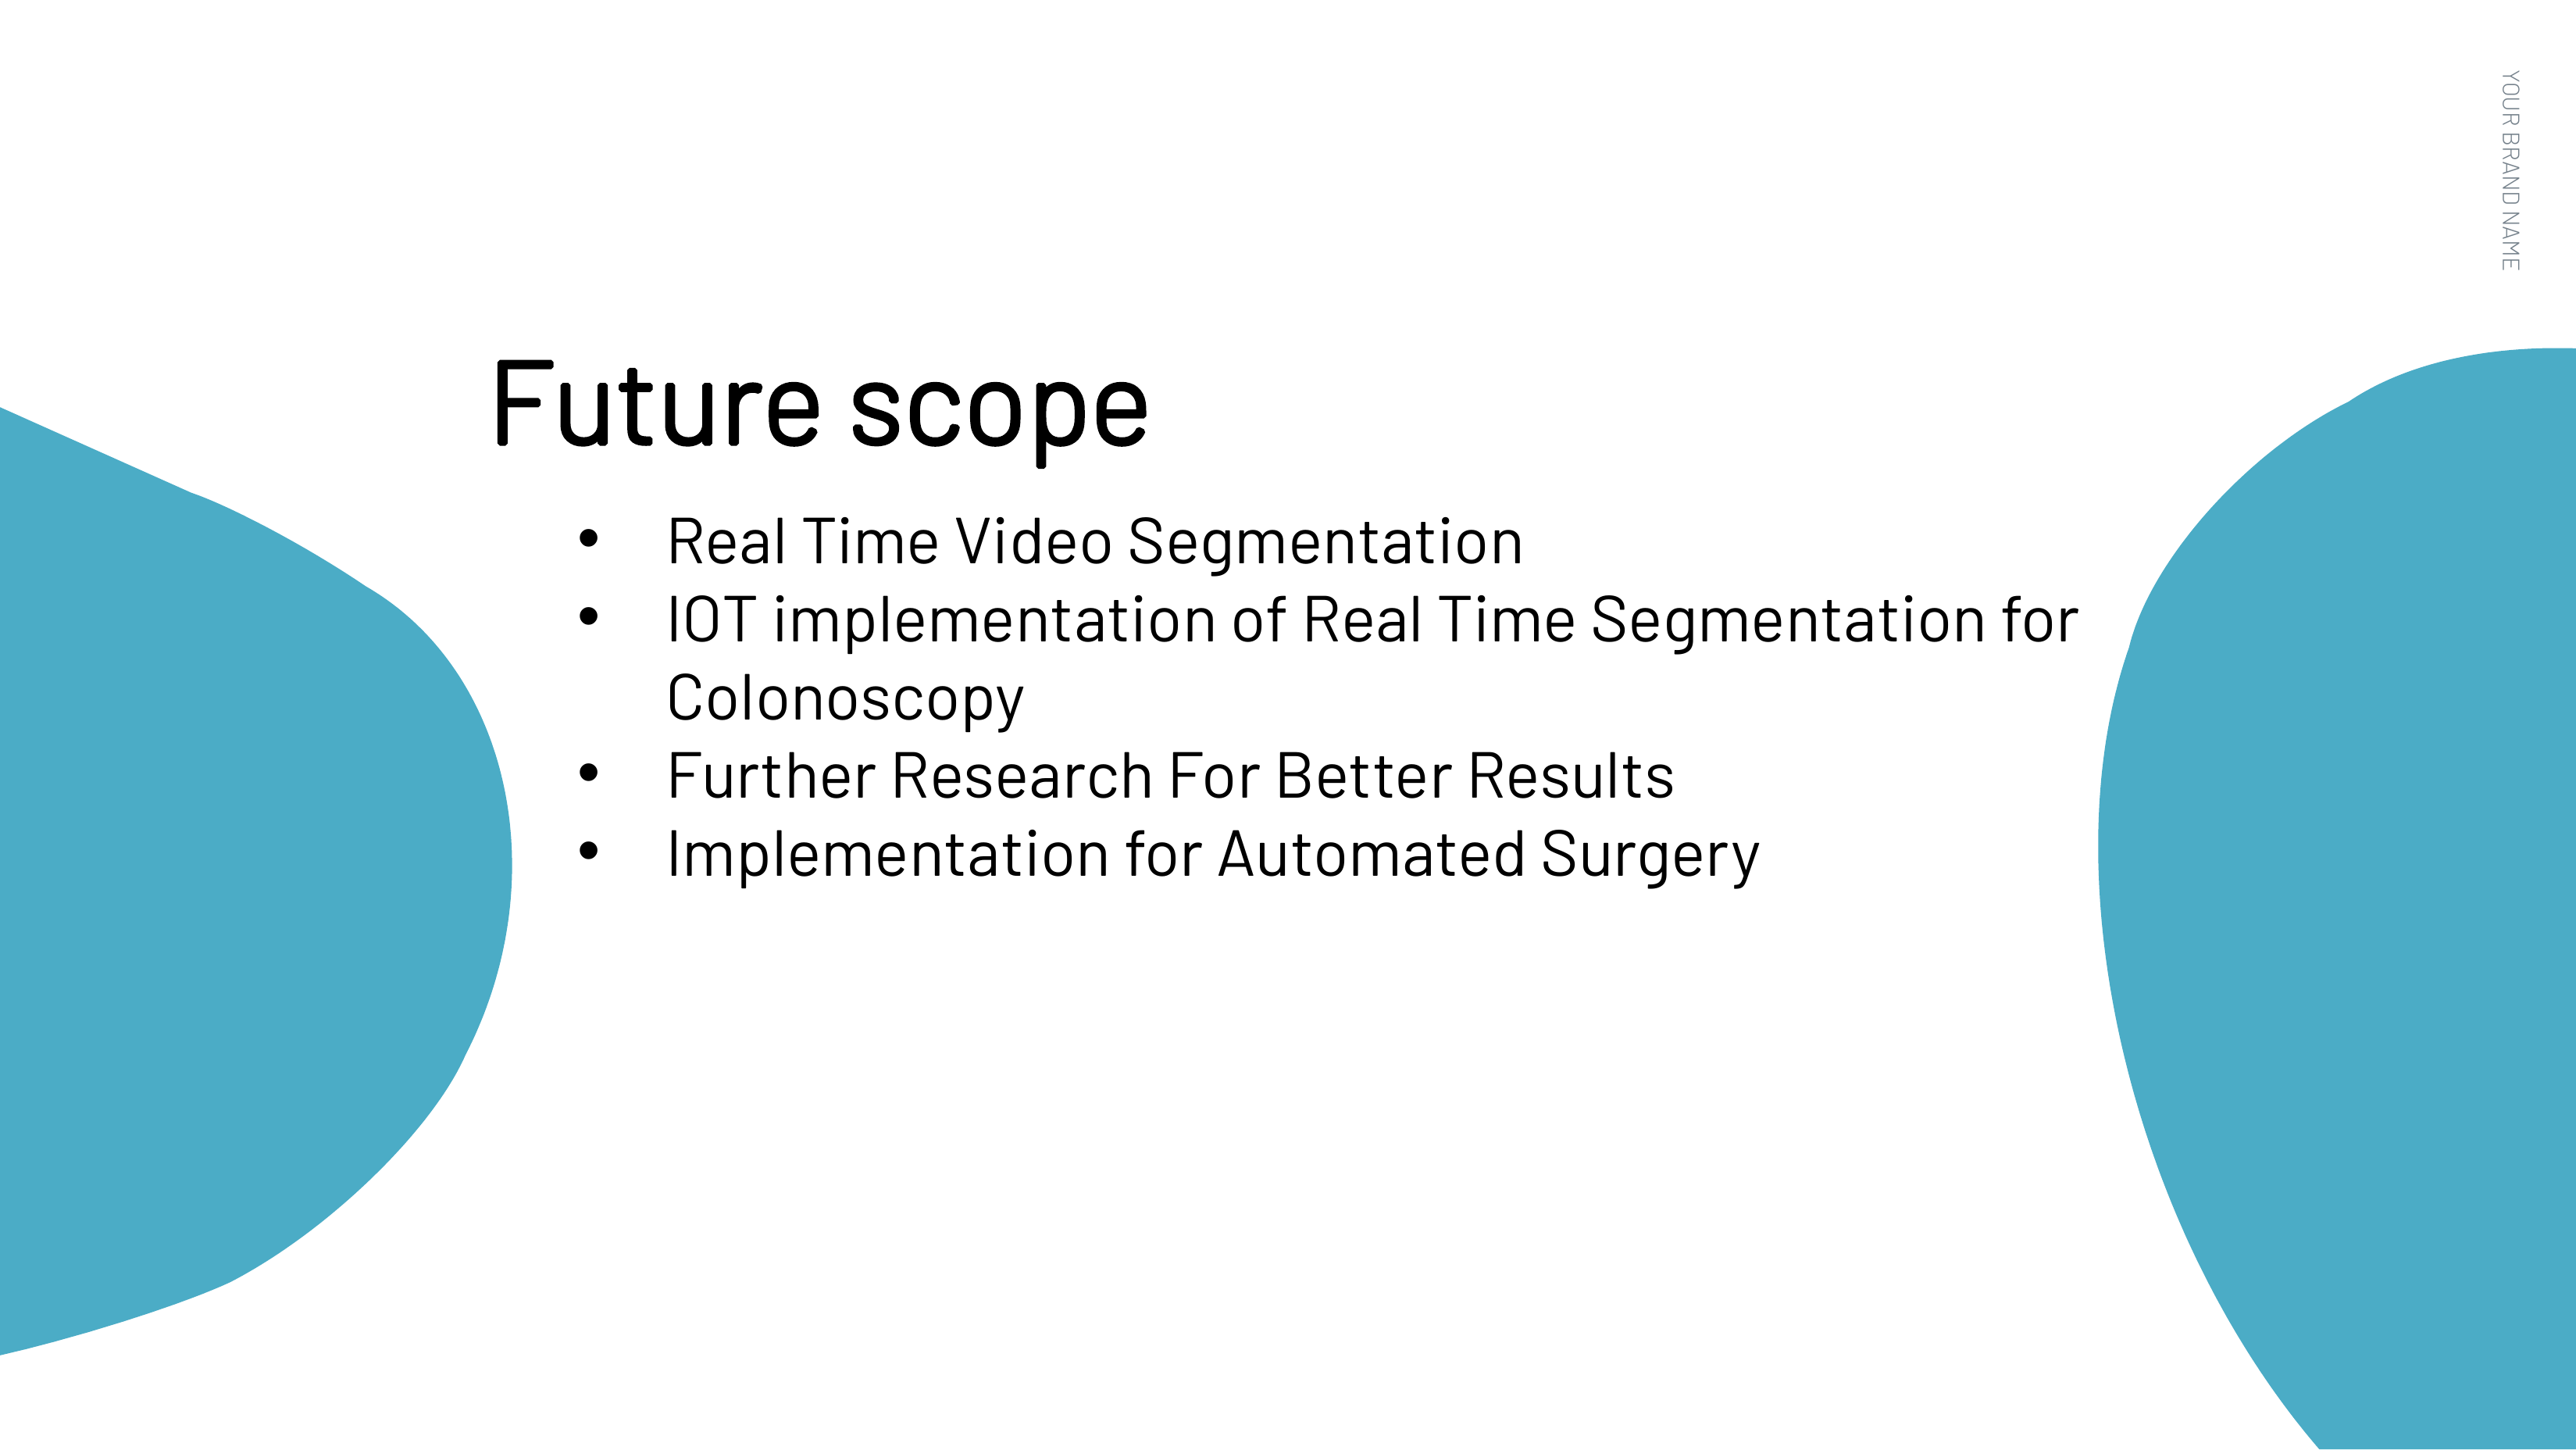

SAMPLE CONTENT SLIDE
YOUR BRAND NAME
Future scope

#

Real Time Video Segmentation
IOT implementation of Real Time Segmentation for Colonoscopy
Further Research For Better Results
Implementation for Automated Surgery
27